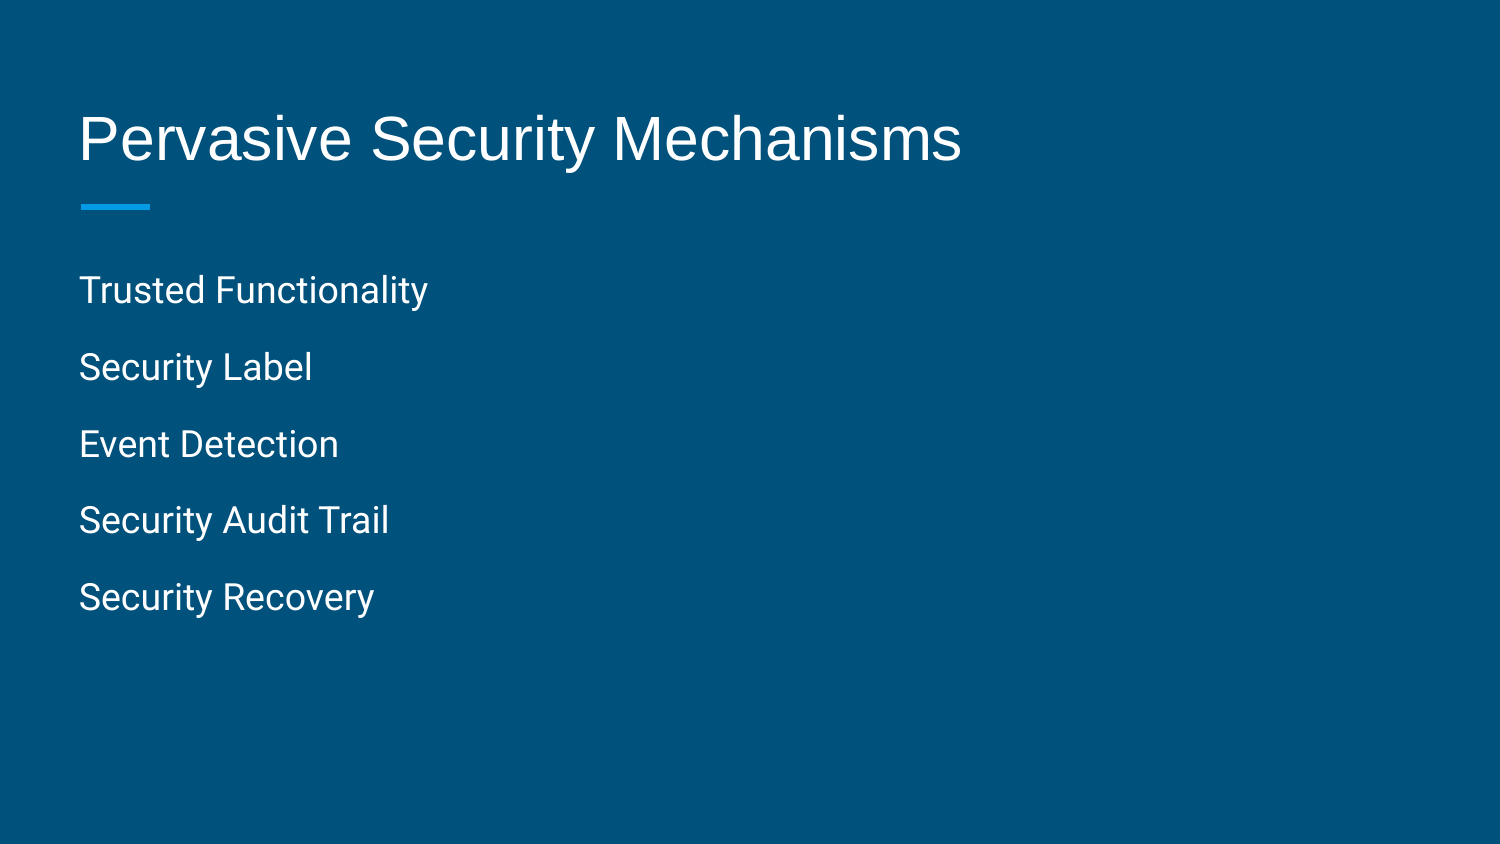

# Pervasive Security Mechanisms
Trusted Functionality
Security Label
Event Detection
Security Audit Trail
Security Recovery